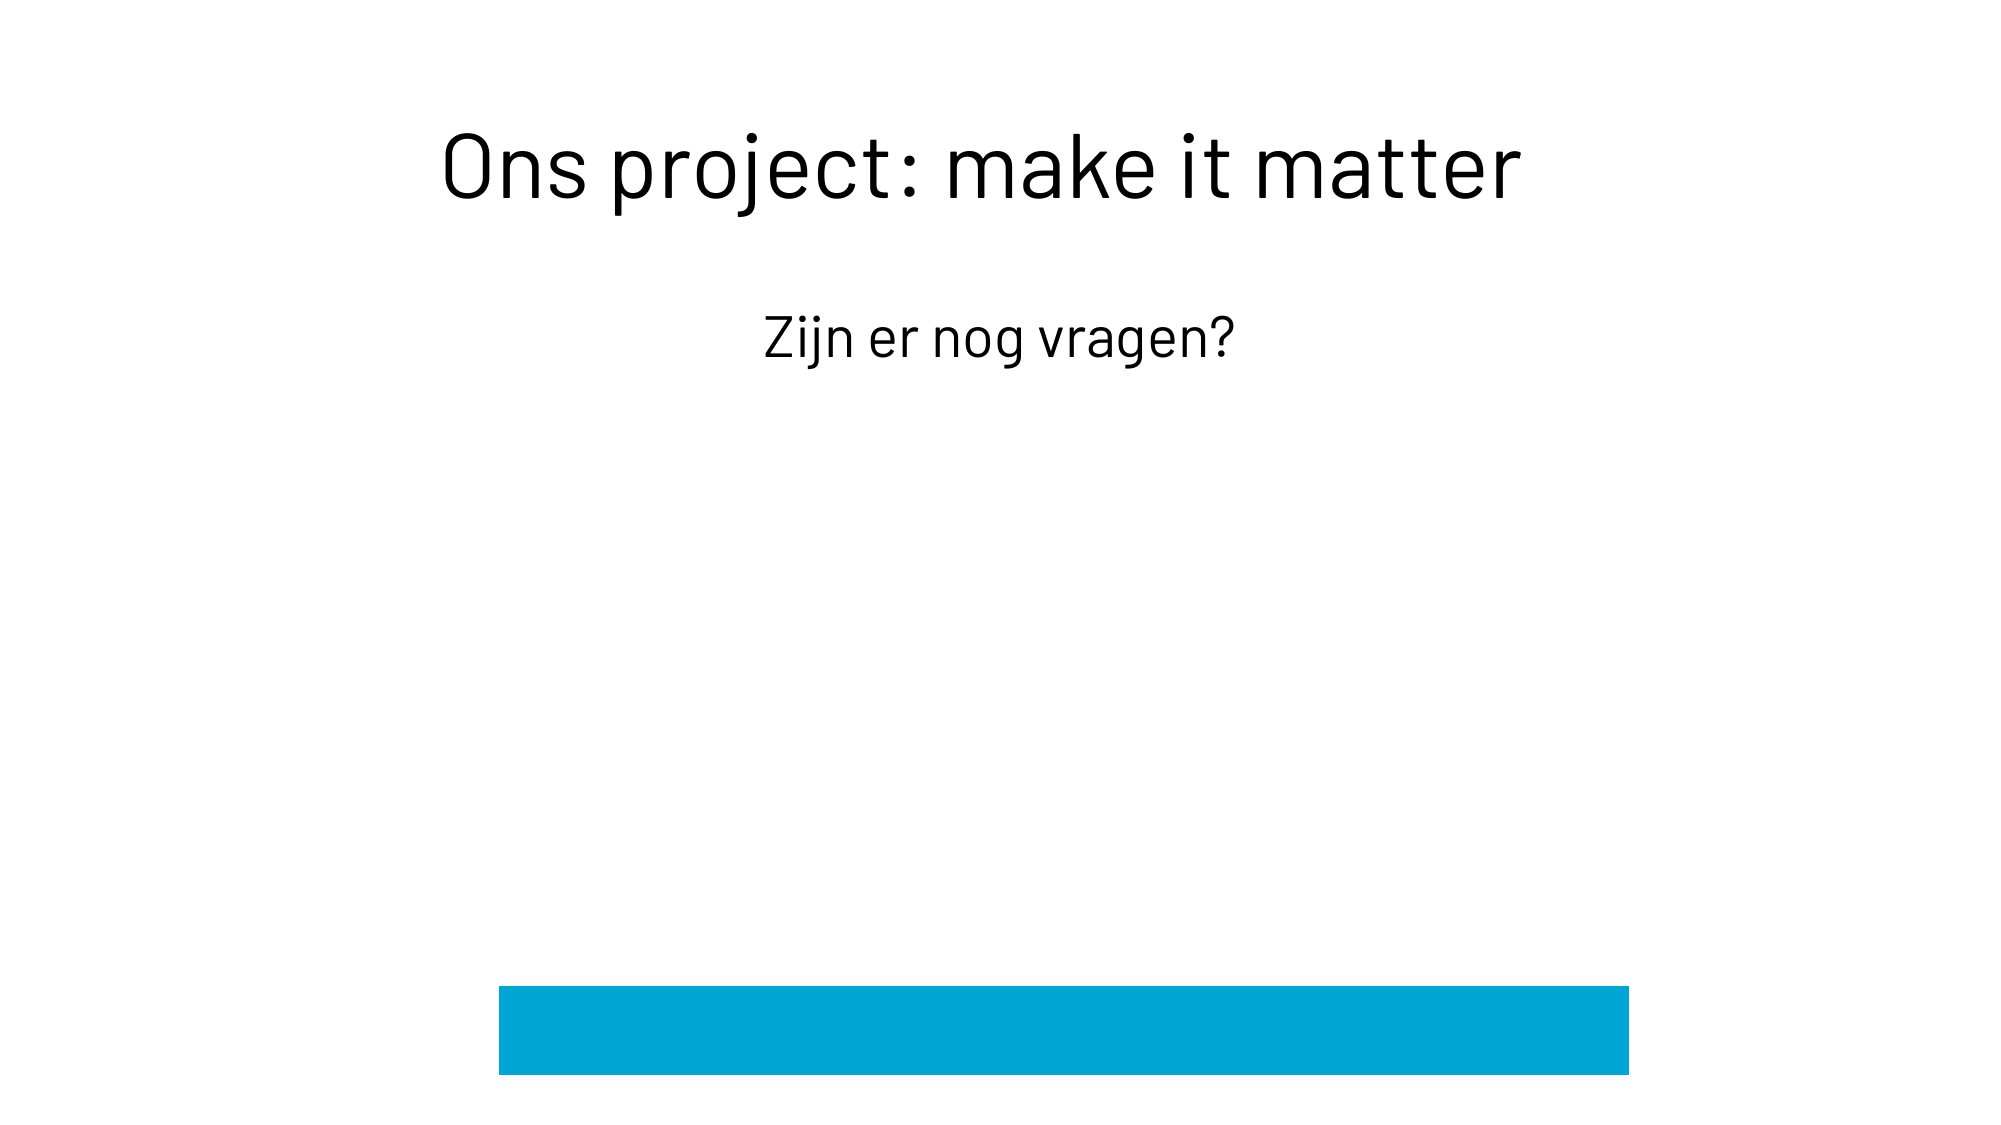

# Ons project: make it matter
Zijn er nog vragen?